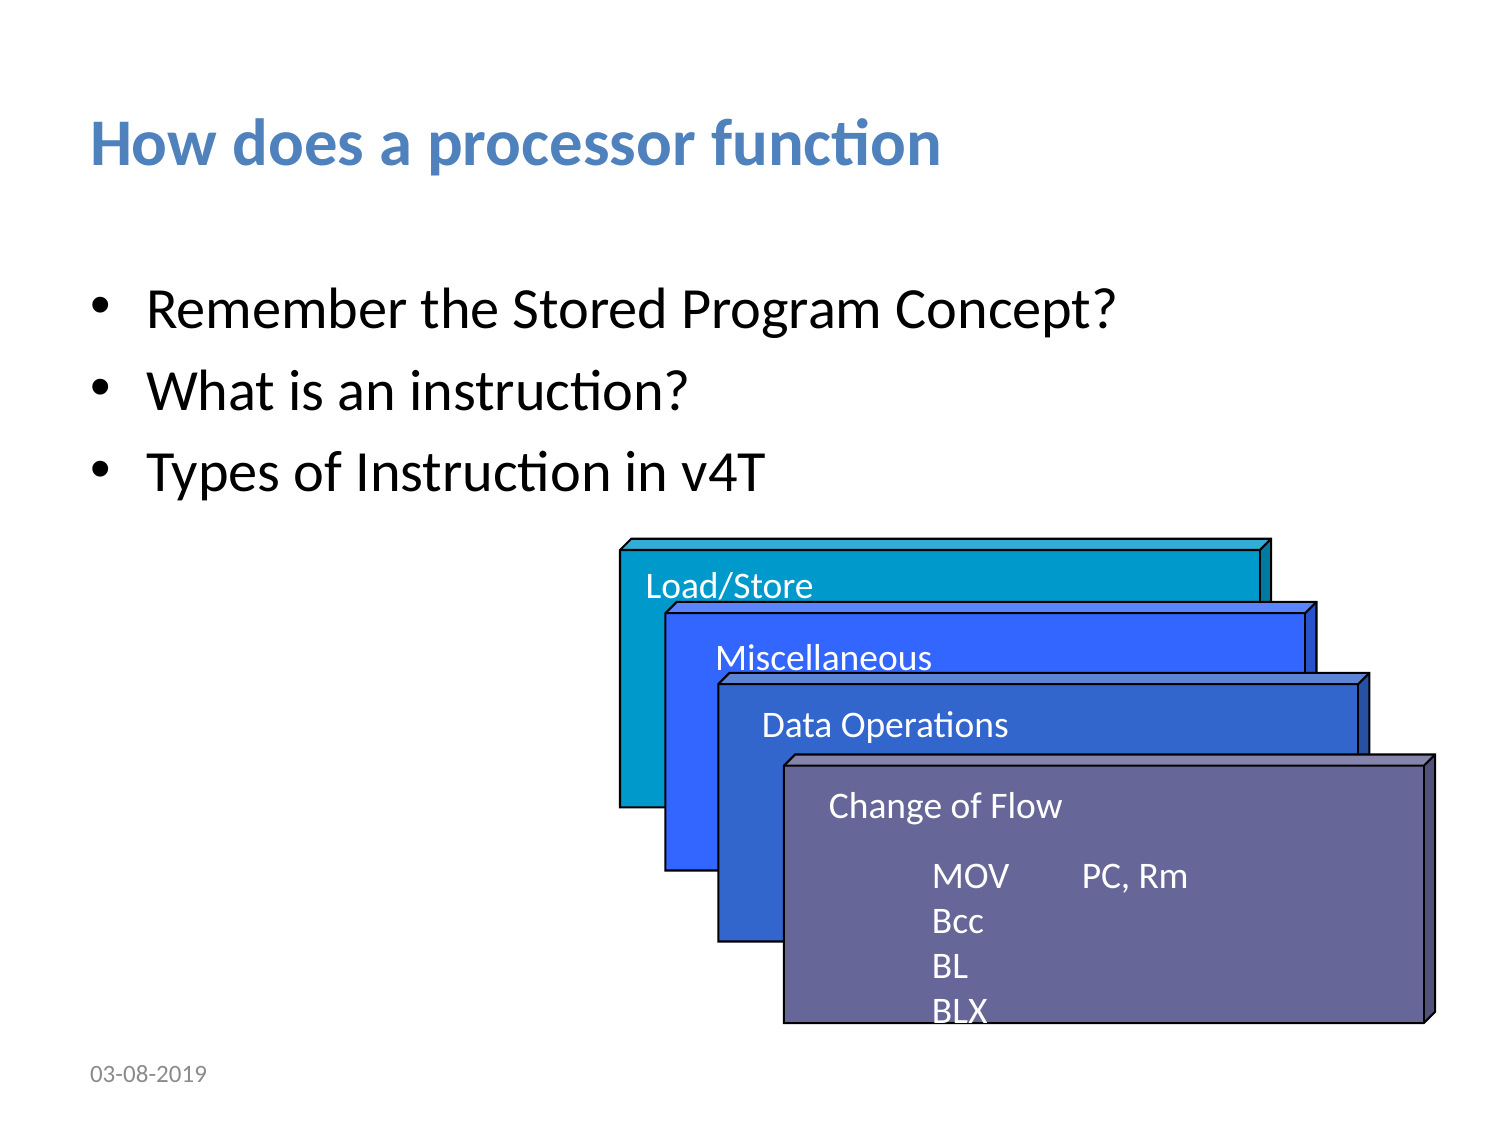

# How does a processor function
Remember the Stored Program Concept?
What is an instruction?
Types of Instruction in v4T

Load/Store

Miscellaneous

Data Operations

Change of Flow
MOV	PC, Rm
Bcc
BL
BLX
Change of Flow
03-08-2019